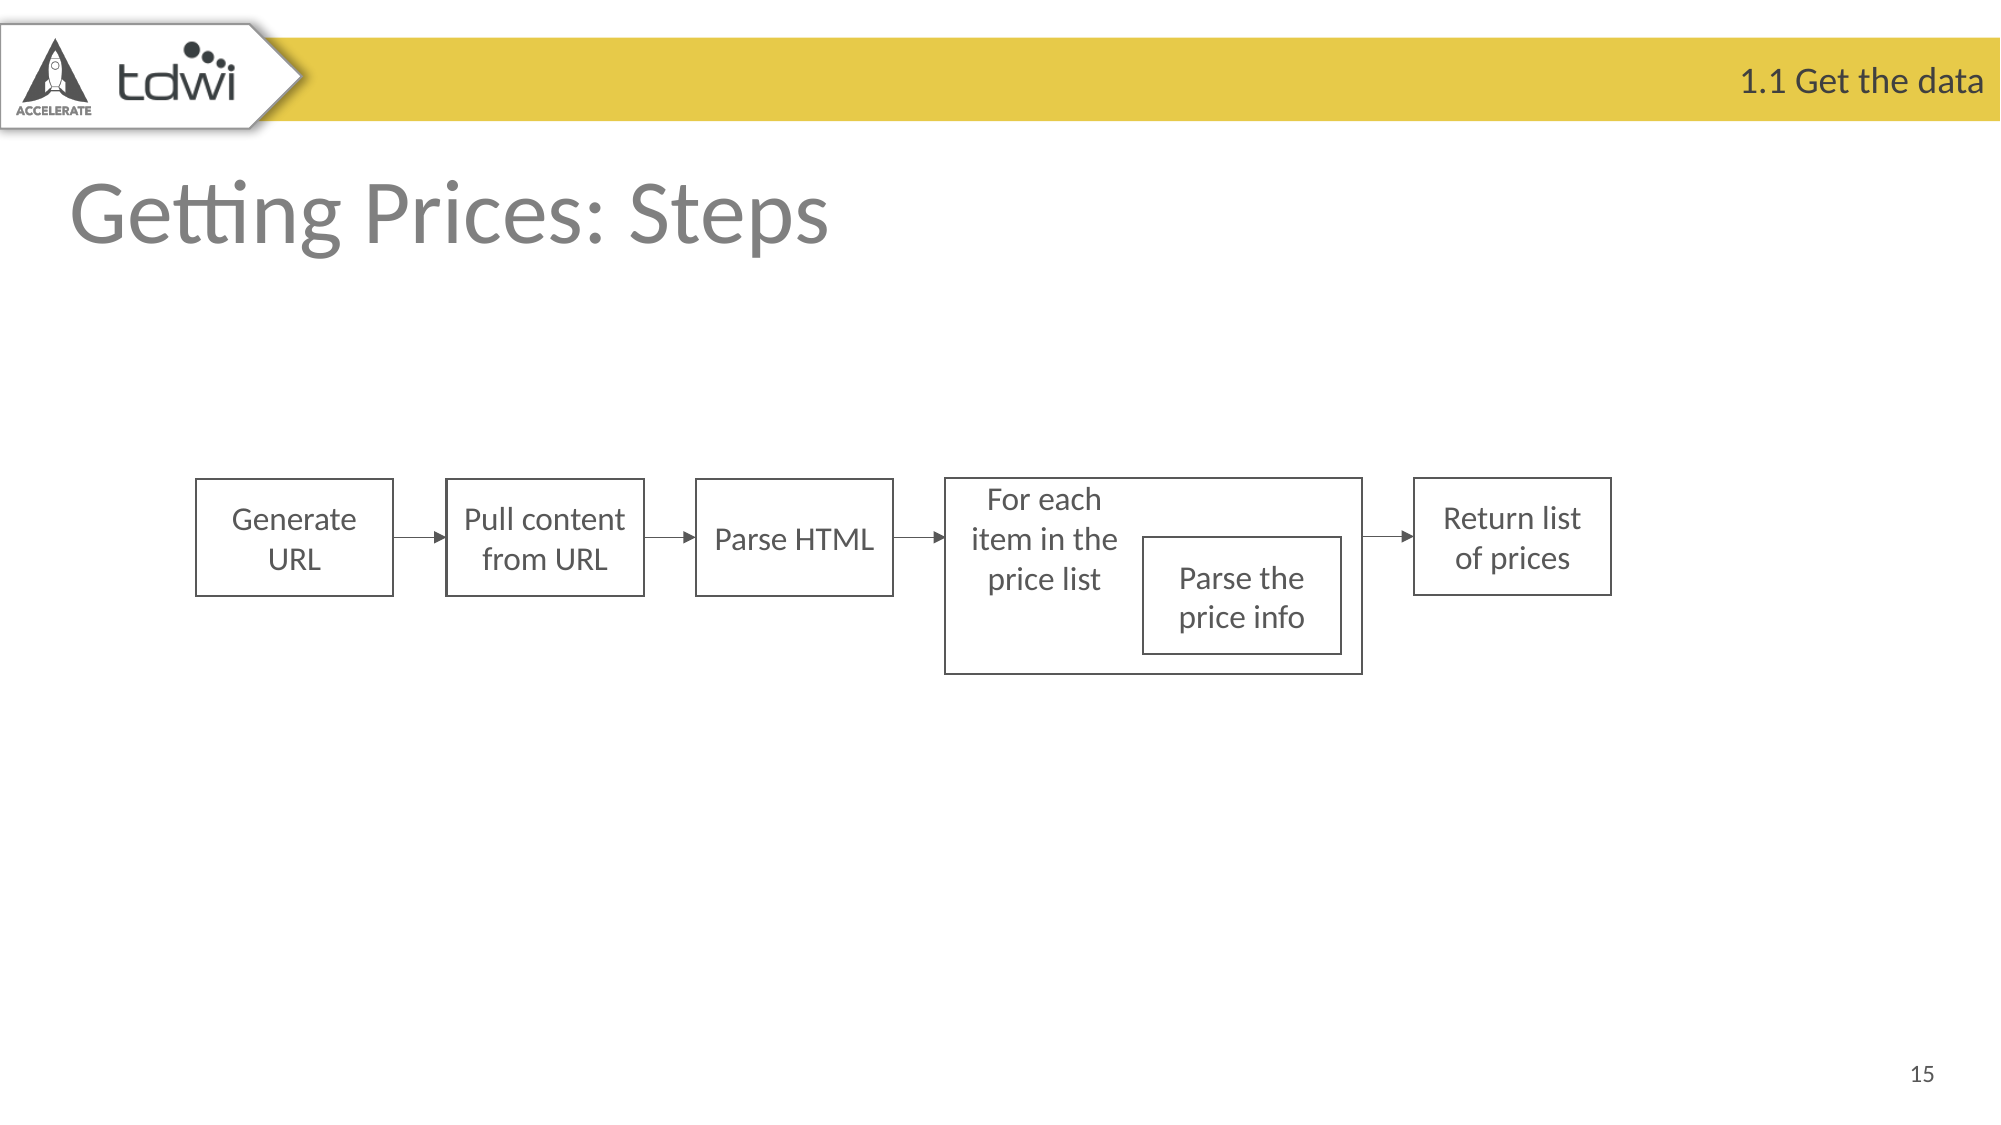

1.1 Get the data
# Getting Prices: Steps

Return list of prices
Generate URL
Pull content from URL
Parse HTML
For each item in the price list
Parse the price info
15